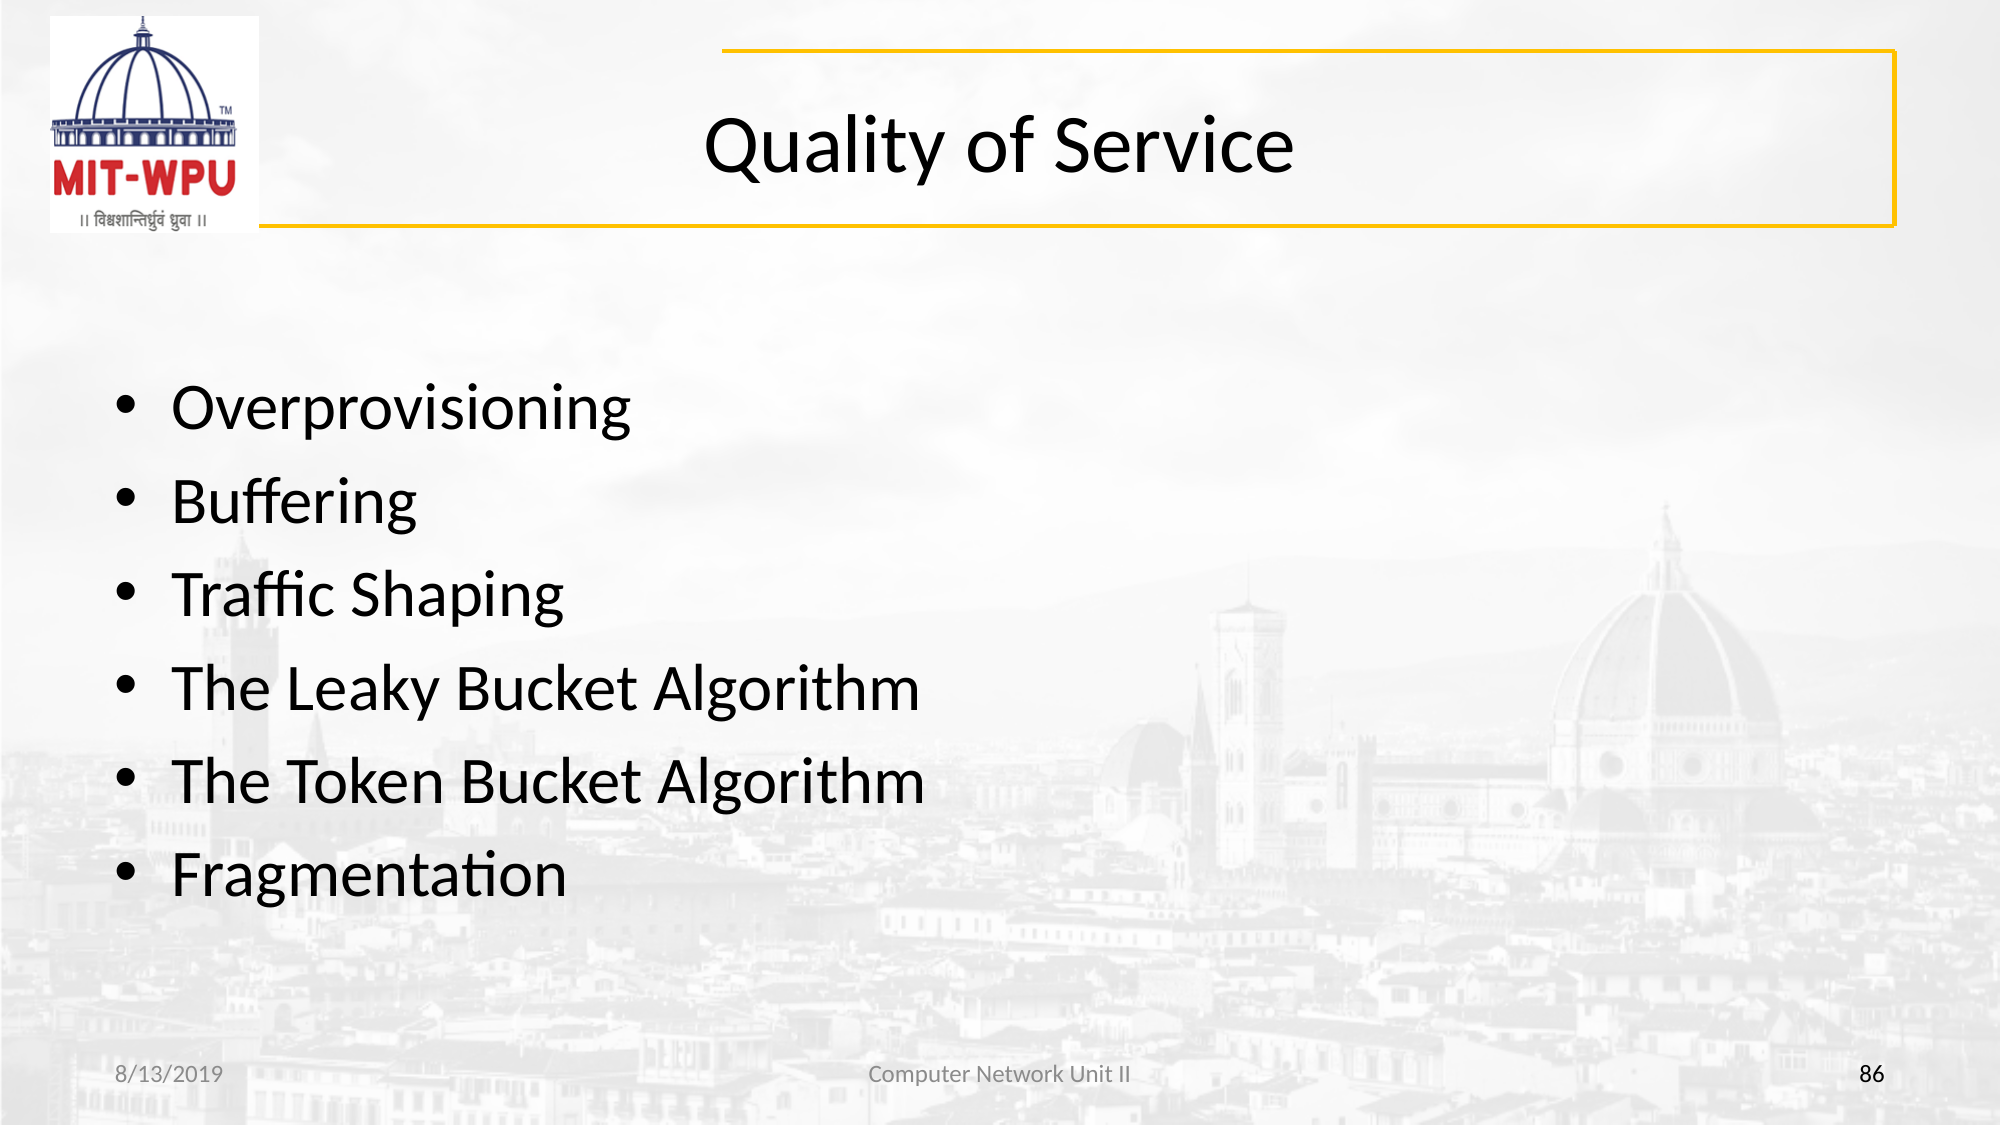

# Quality of Service

Overprovisioning
Buffering
Traffic Shaping
The Leaky Bucket Algorithm
The Token Bucket Algorithm
Fragmentation
8/13/2019
Computer Network Unit II
86